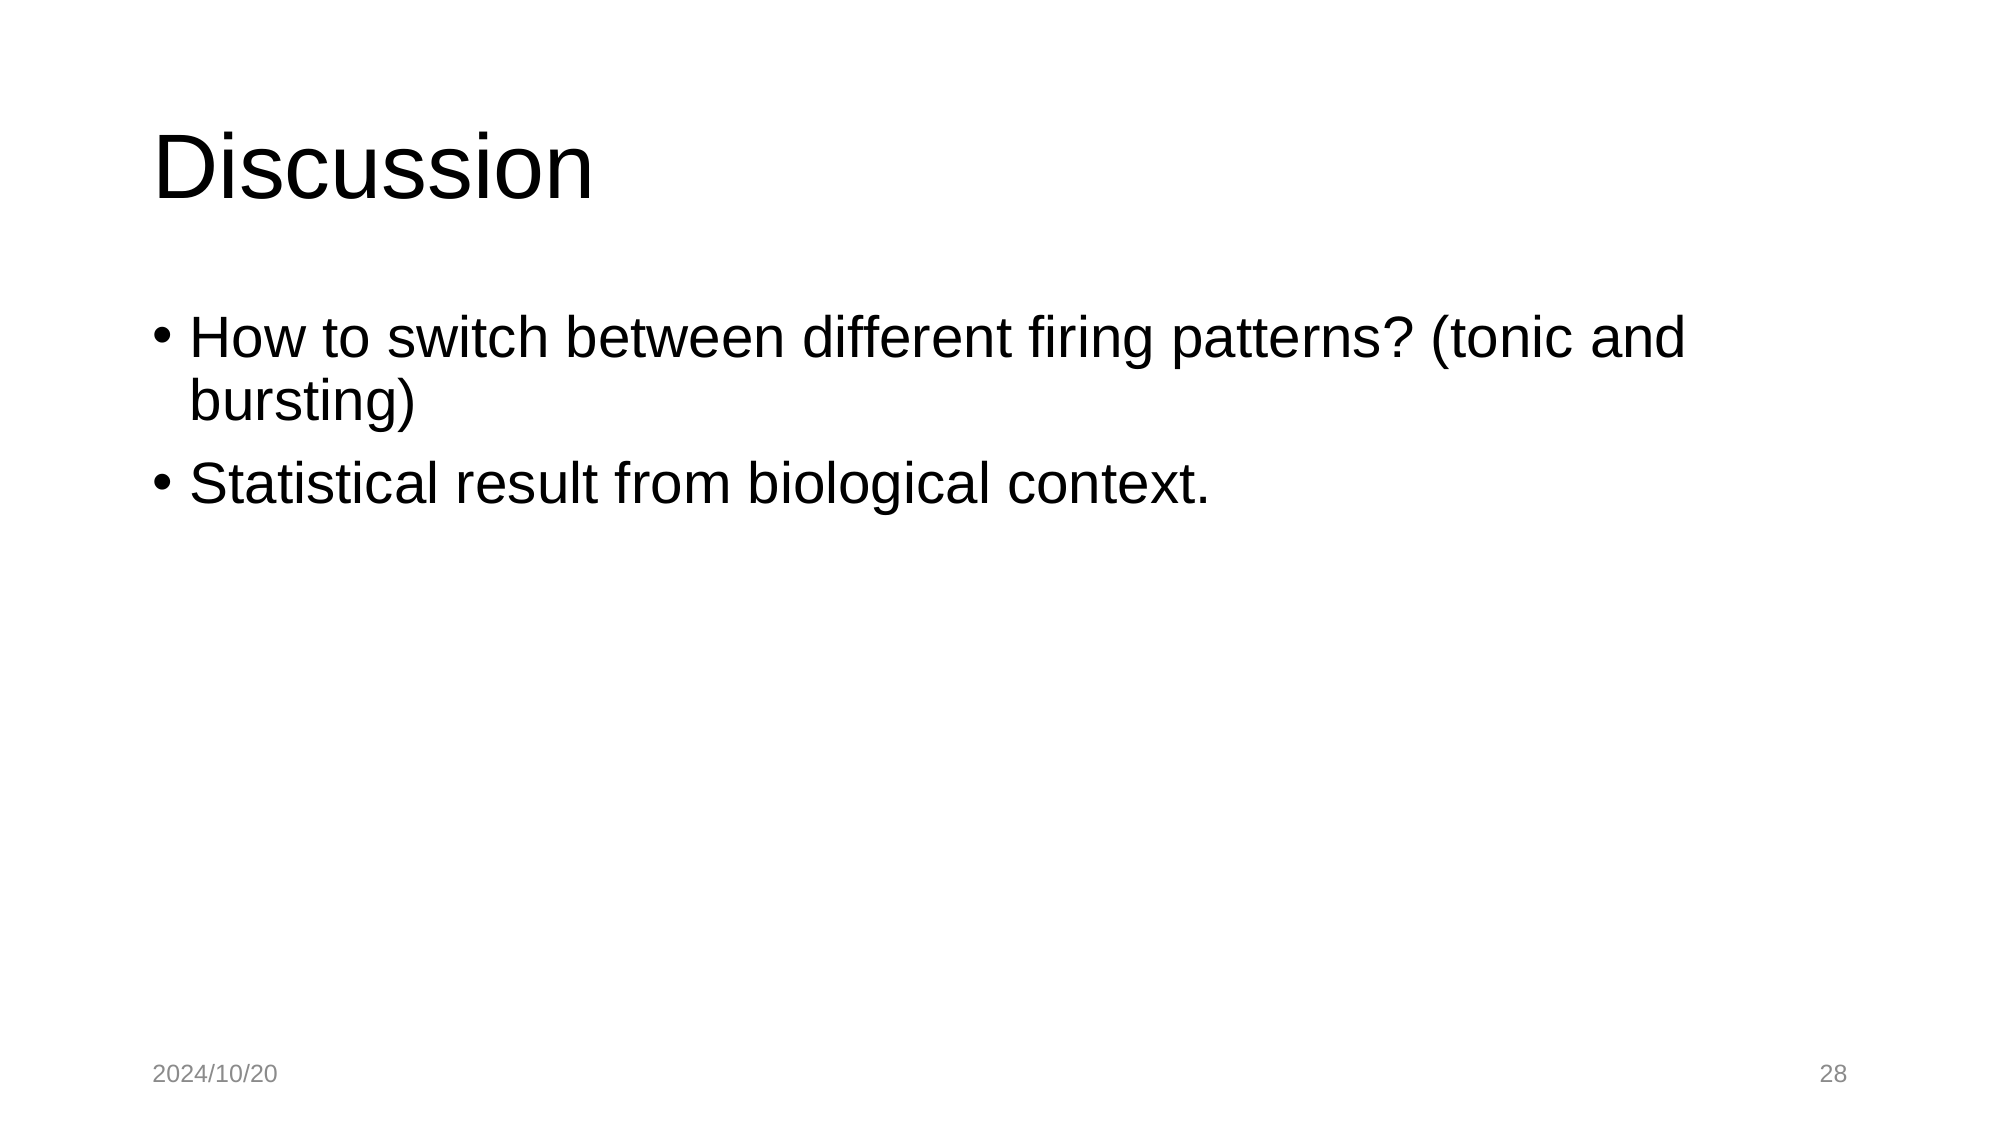

# Discussion
How to switch between different firing patterns? (tonic and bursting)
Statistical result from biological context.
2024/10/20
28